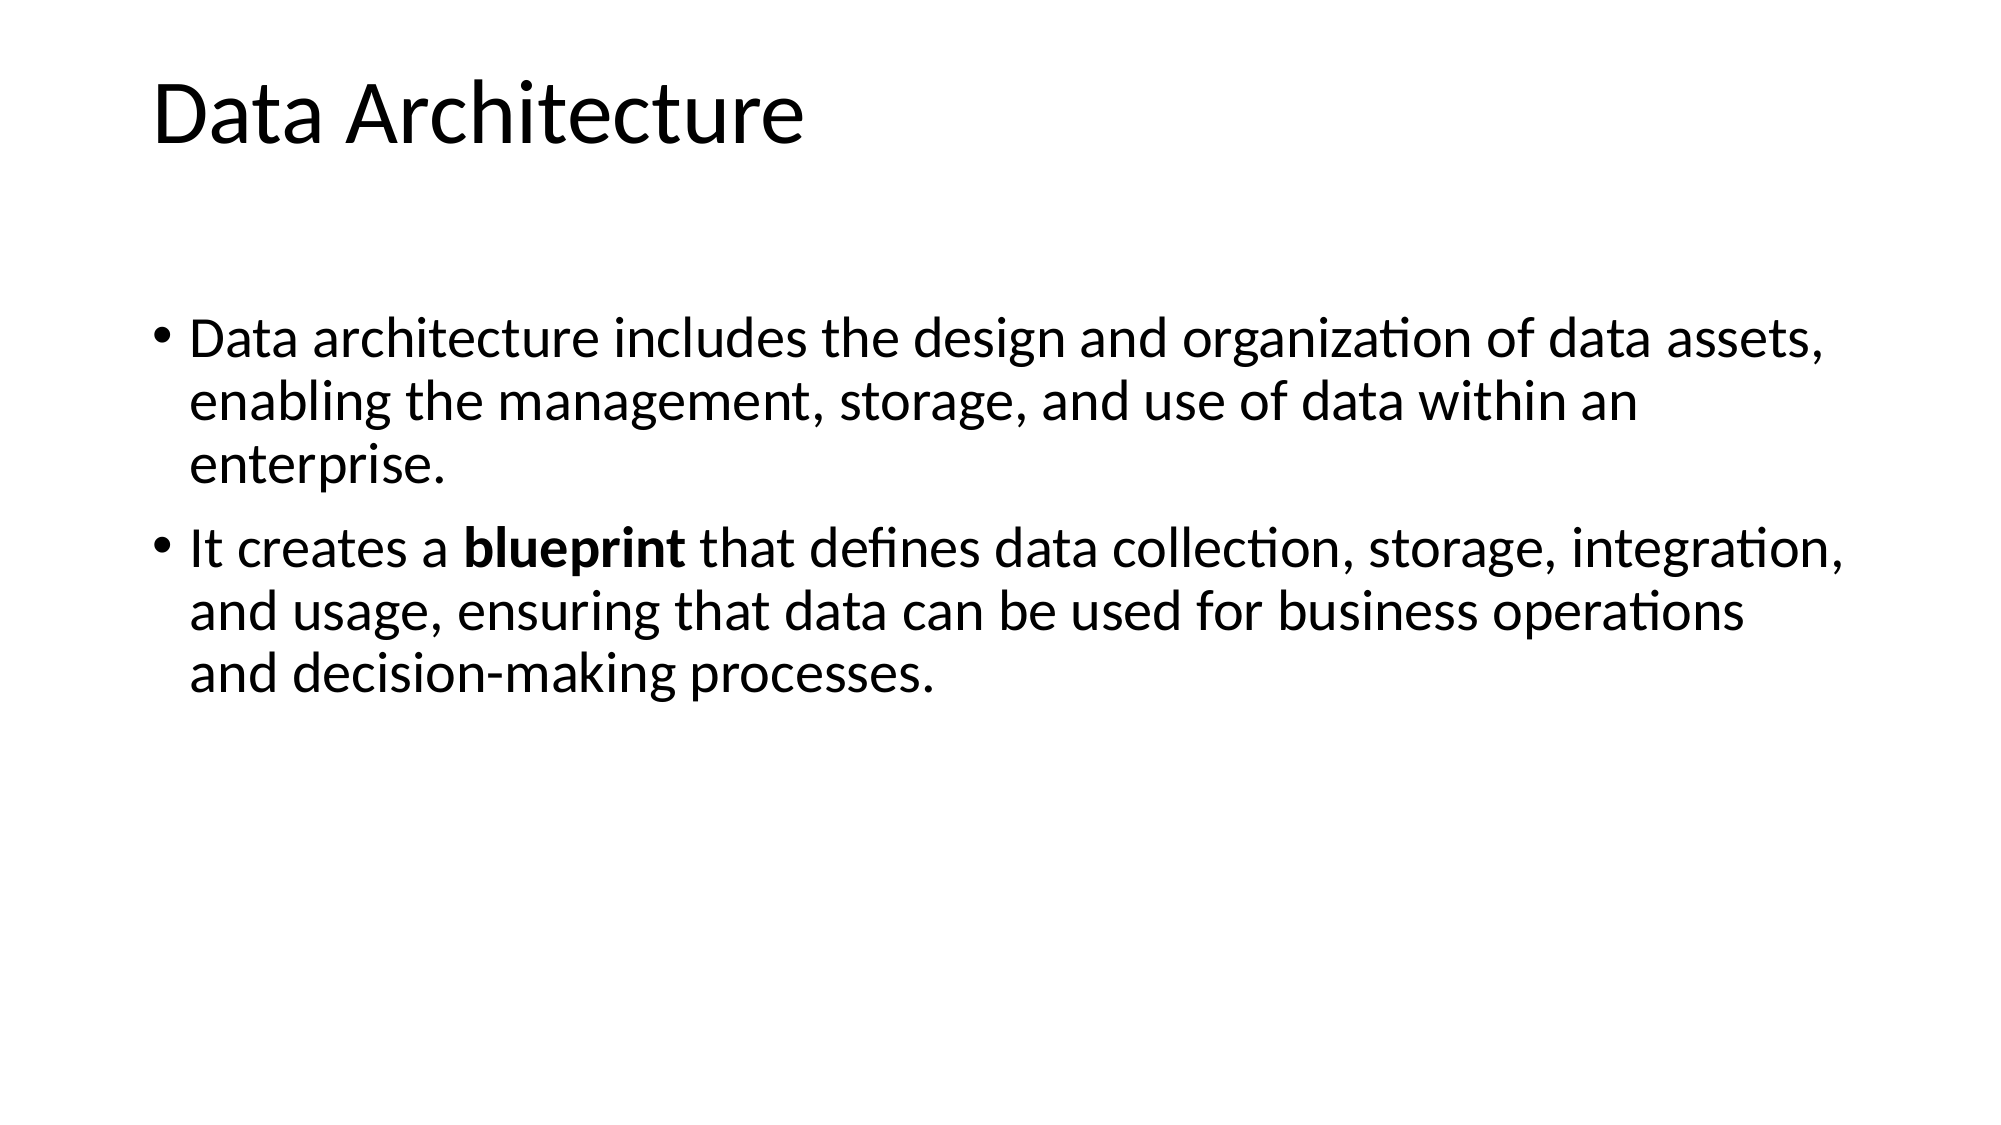

# Data Architecture
Data architecture includes the design and organization of data assets, enabling the management, storage, and use of data within an enterprise.
It creates a blueprint that defines data collection, storage, integration, and usage, ensuring that data can be used for business operations and decision-making processes.